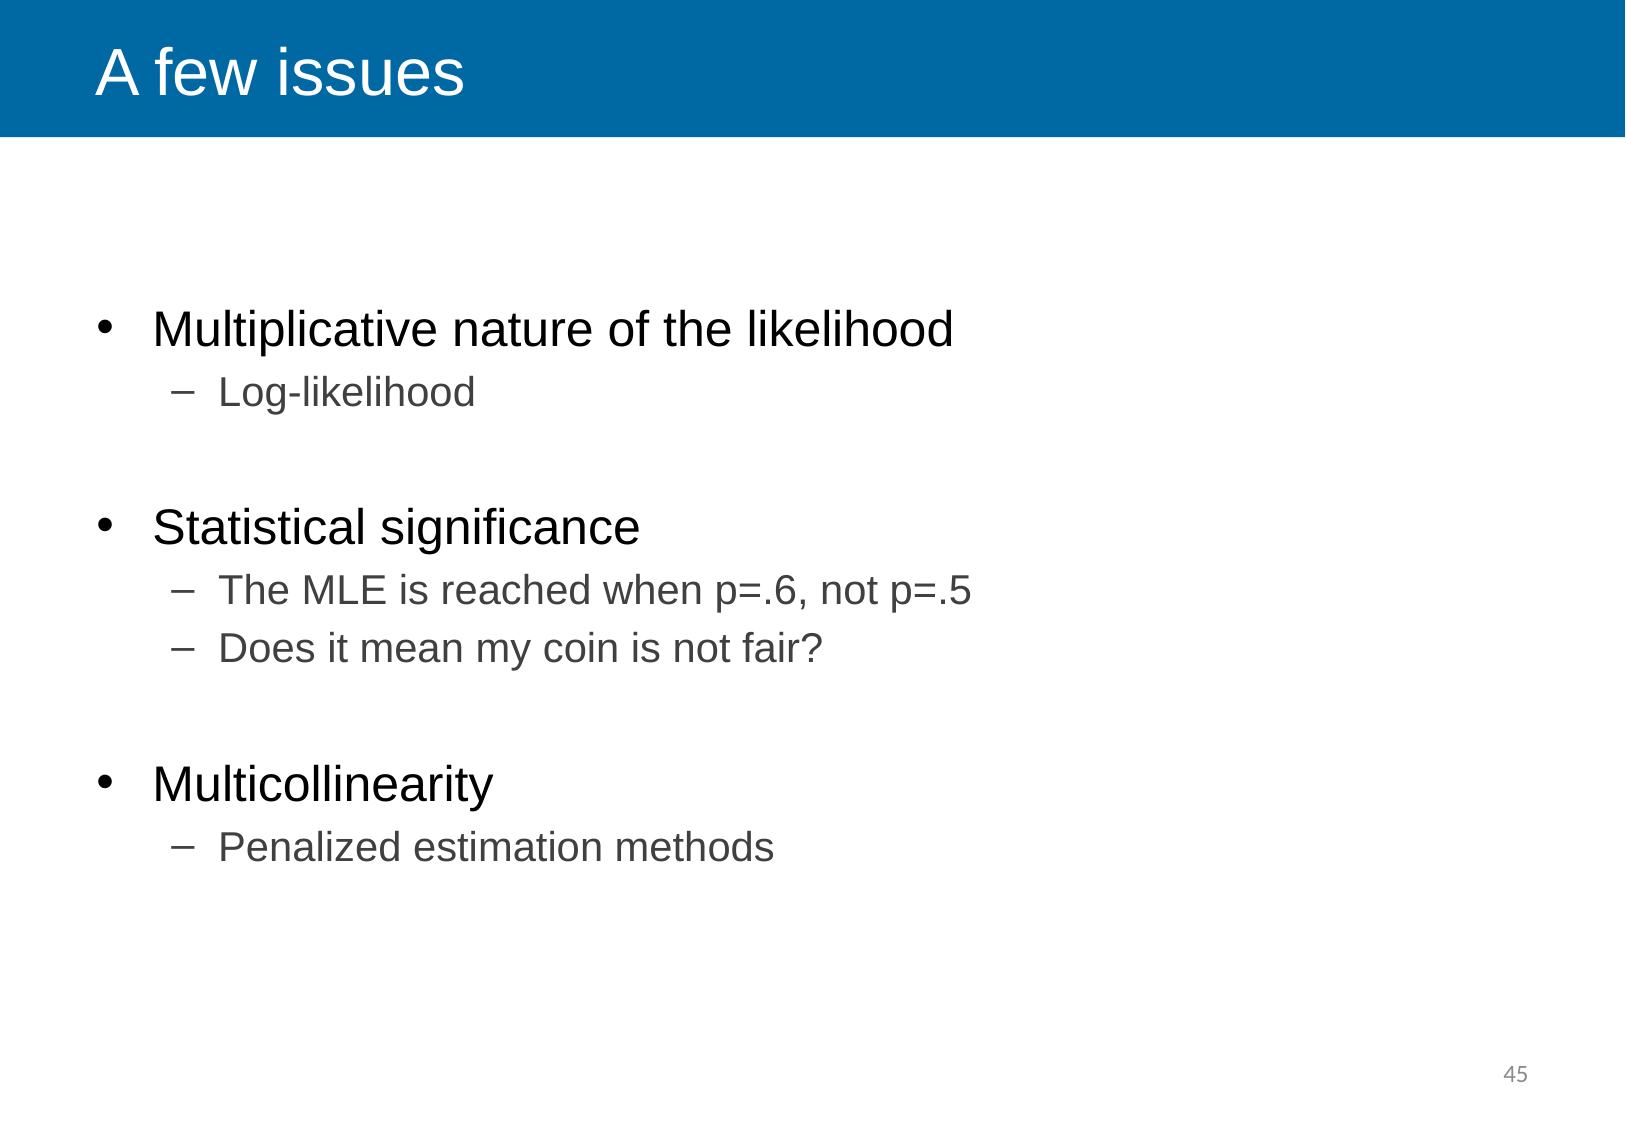

# A few issues
Multiplicative nature of the likelihood
Log-likelihood

Statistical significance
The MLE is reached when p=.6, not p=.5
Does it mean my coin is not fair?

Multicollinearity
Penalized estimation methods
45